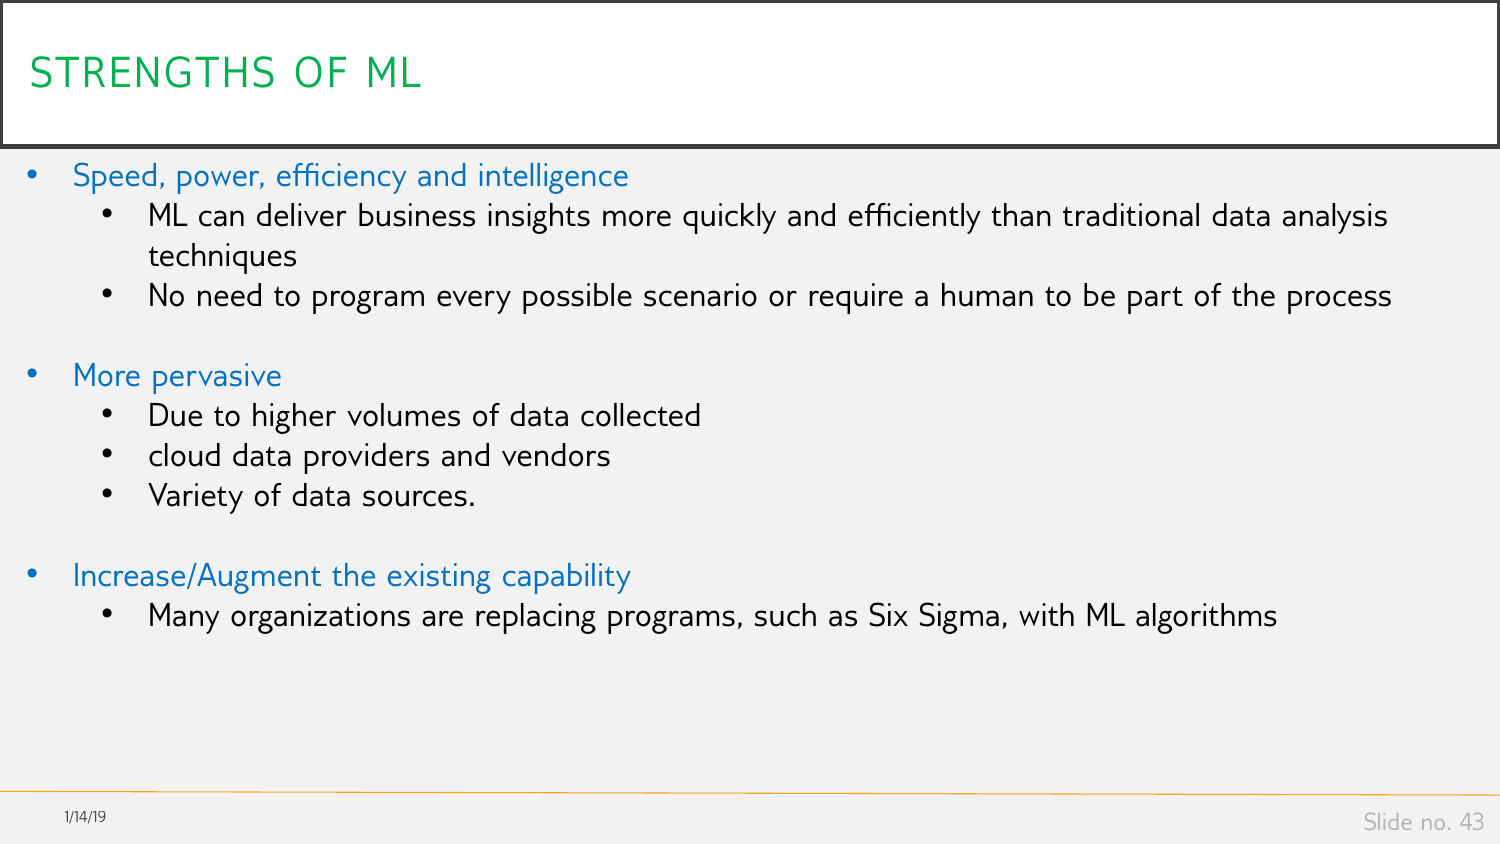

# Strengths of ML
Speed, power, efficiency and intelligence
ML can deliver business insights more quickly and efficiently than traditional data analysis techniques
No need to program every possible scenario or require a human to be part of the process

More pervasive
Due to higher volumes of data collected
cloud data providers and vendors
Variety of data sources.

Increase/Augment the existing capability
Many organizations are replacing programs, such as Six Sigma, with ML algorithms
1/14/19
Slide no. 43